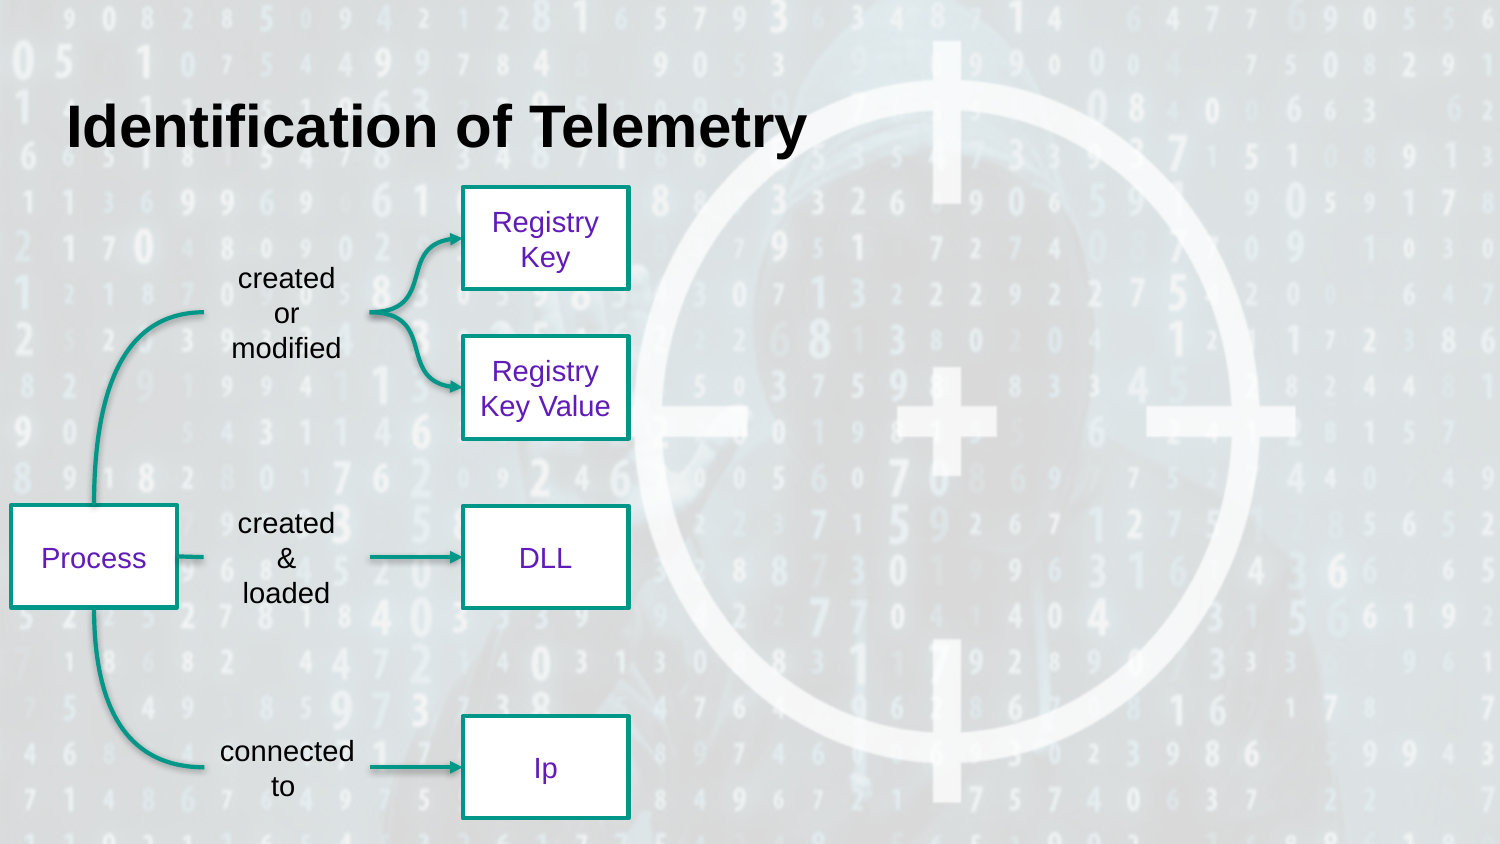

# Identification of Telemetry
Registry Key
created
or modified
Registry Key Value
Process
DLL
created
&
loaded
Ip
connected to